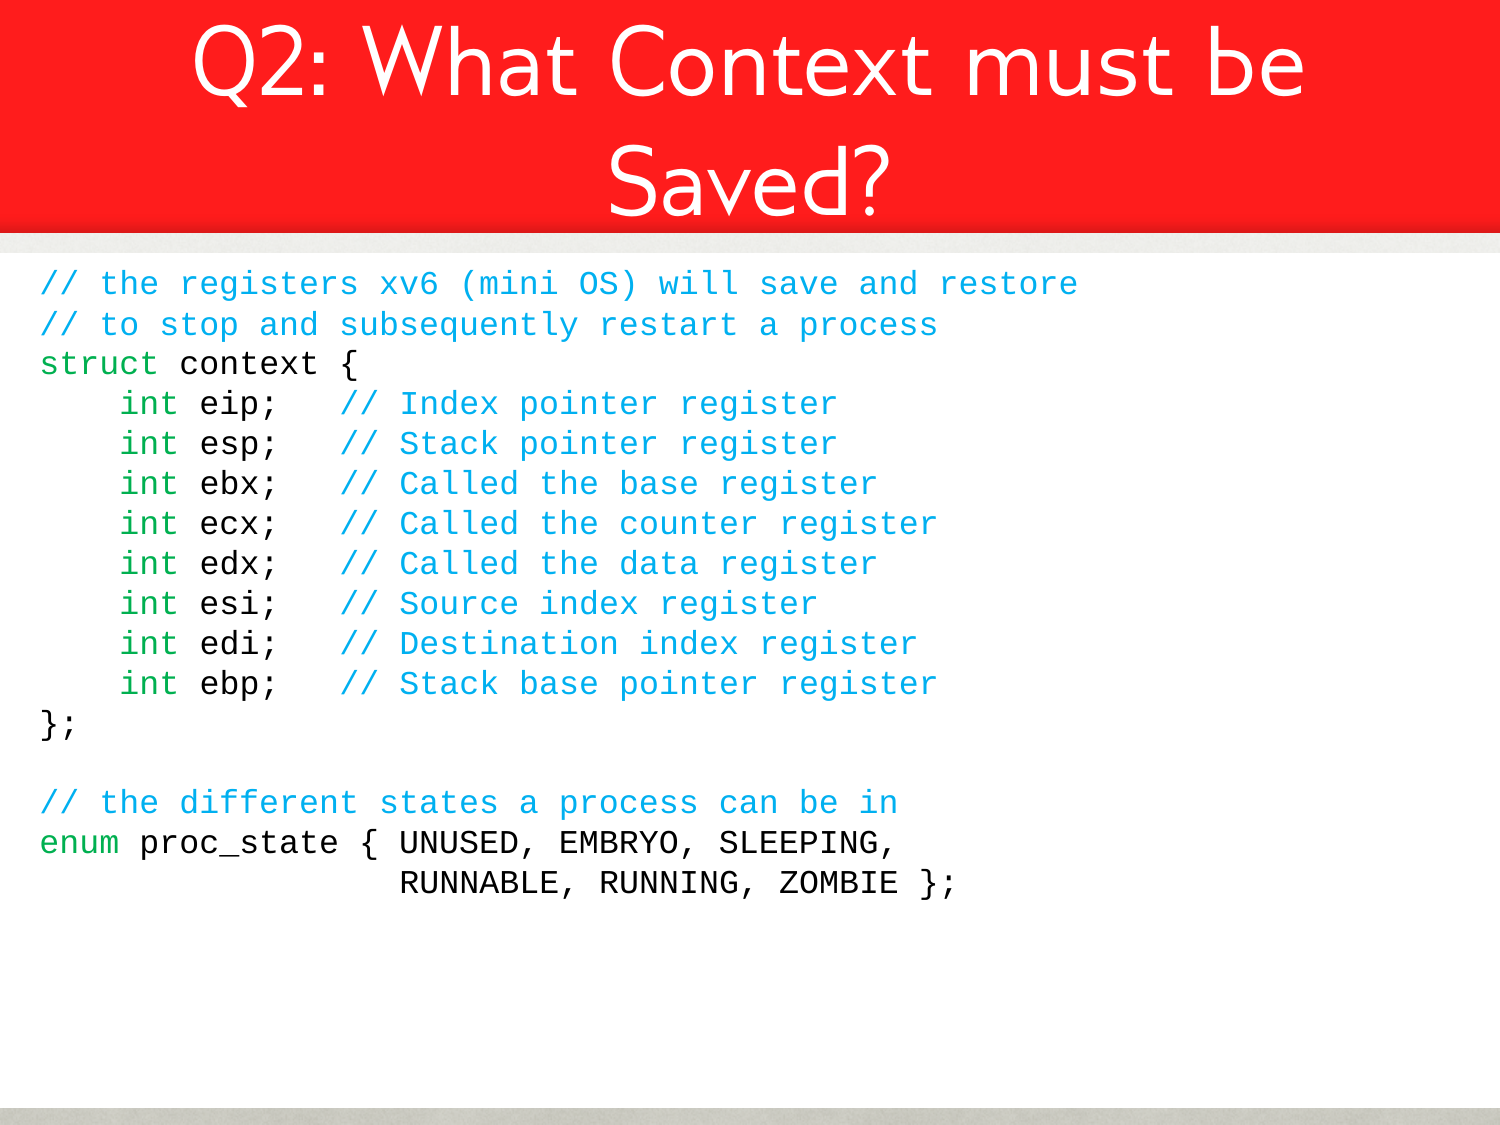

# Q2: What Context must be Saved?
// the registers xv6 (mini OS) will save and restore
// to stop and subsequently restart a process
struct context {
    int eip;	// Index pointer register
    int esp;	// Stack pointer register
    int ebx;	// Called the base register
    int ecx;	// Called the counter register
    int edx;	// Called the data register
    int esi;	// Source index register
    int edi;	// Destination index register
    int ebp;	// Stack base pointer register
};

// the different states a process can be in
enum proc_state { UNUSED, EMBRYO, SLEEPING,
                  RUNNABLE, RUNNING, ZOMBIE };